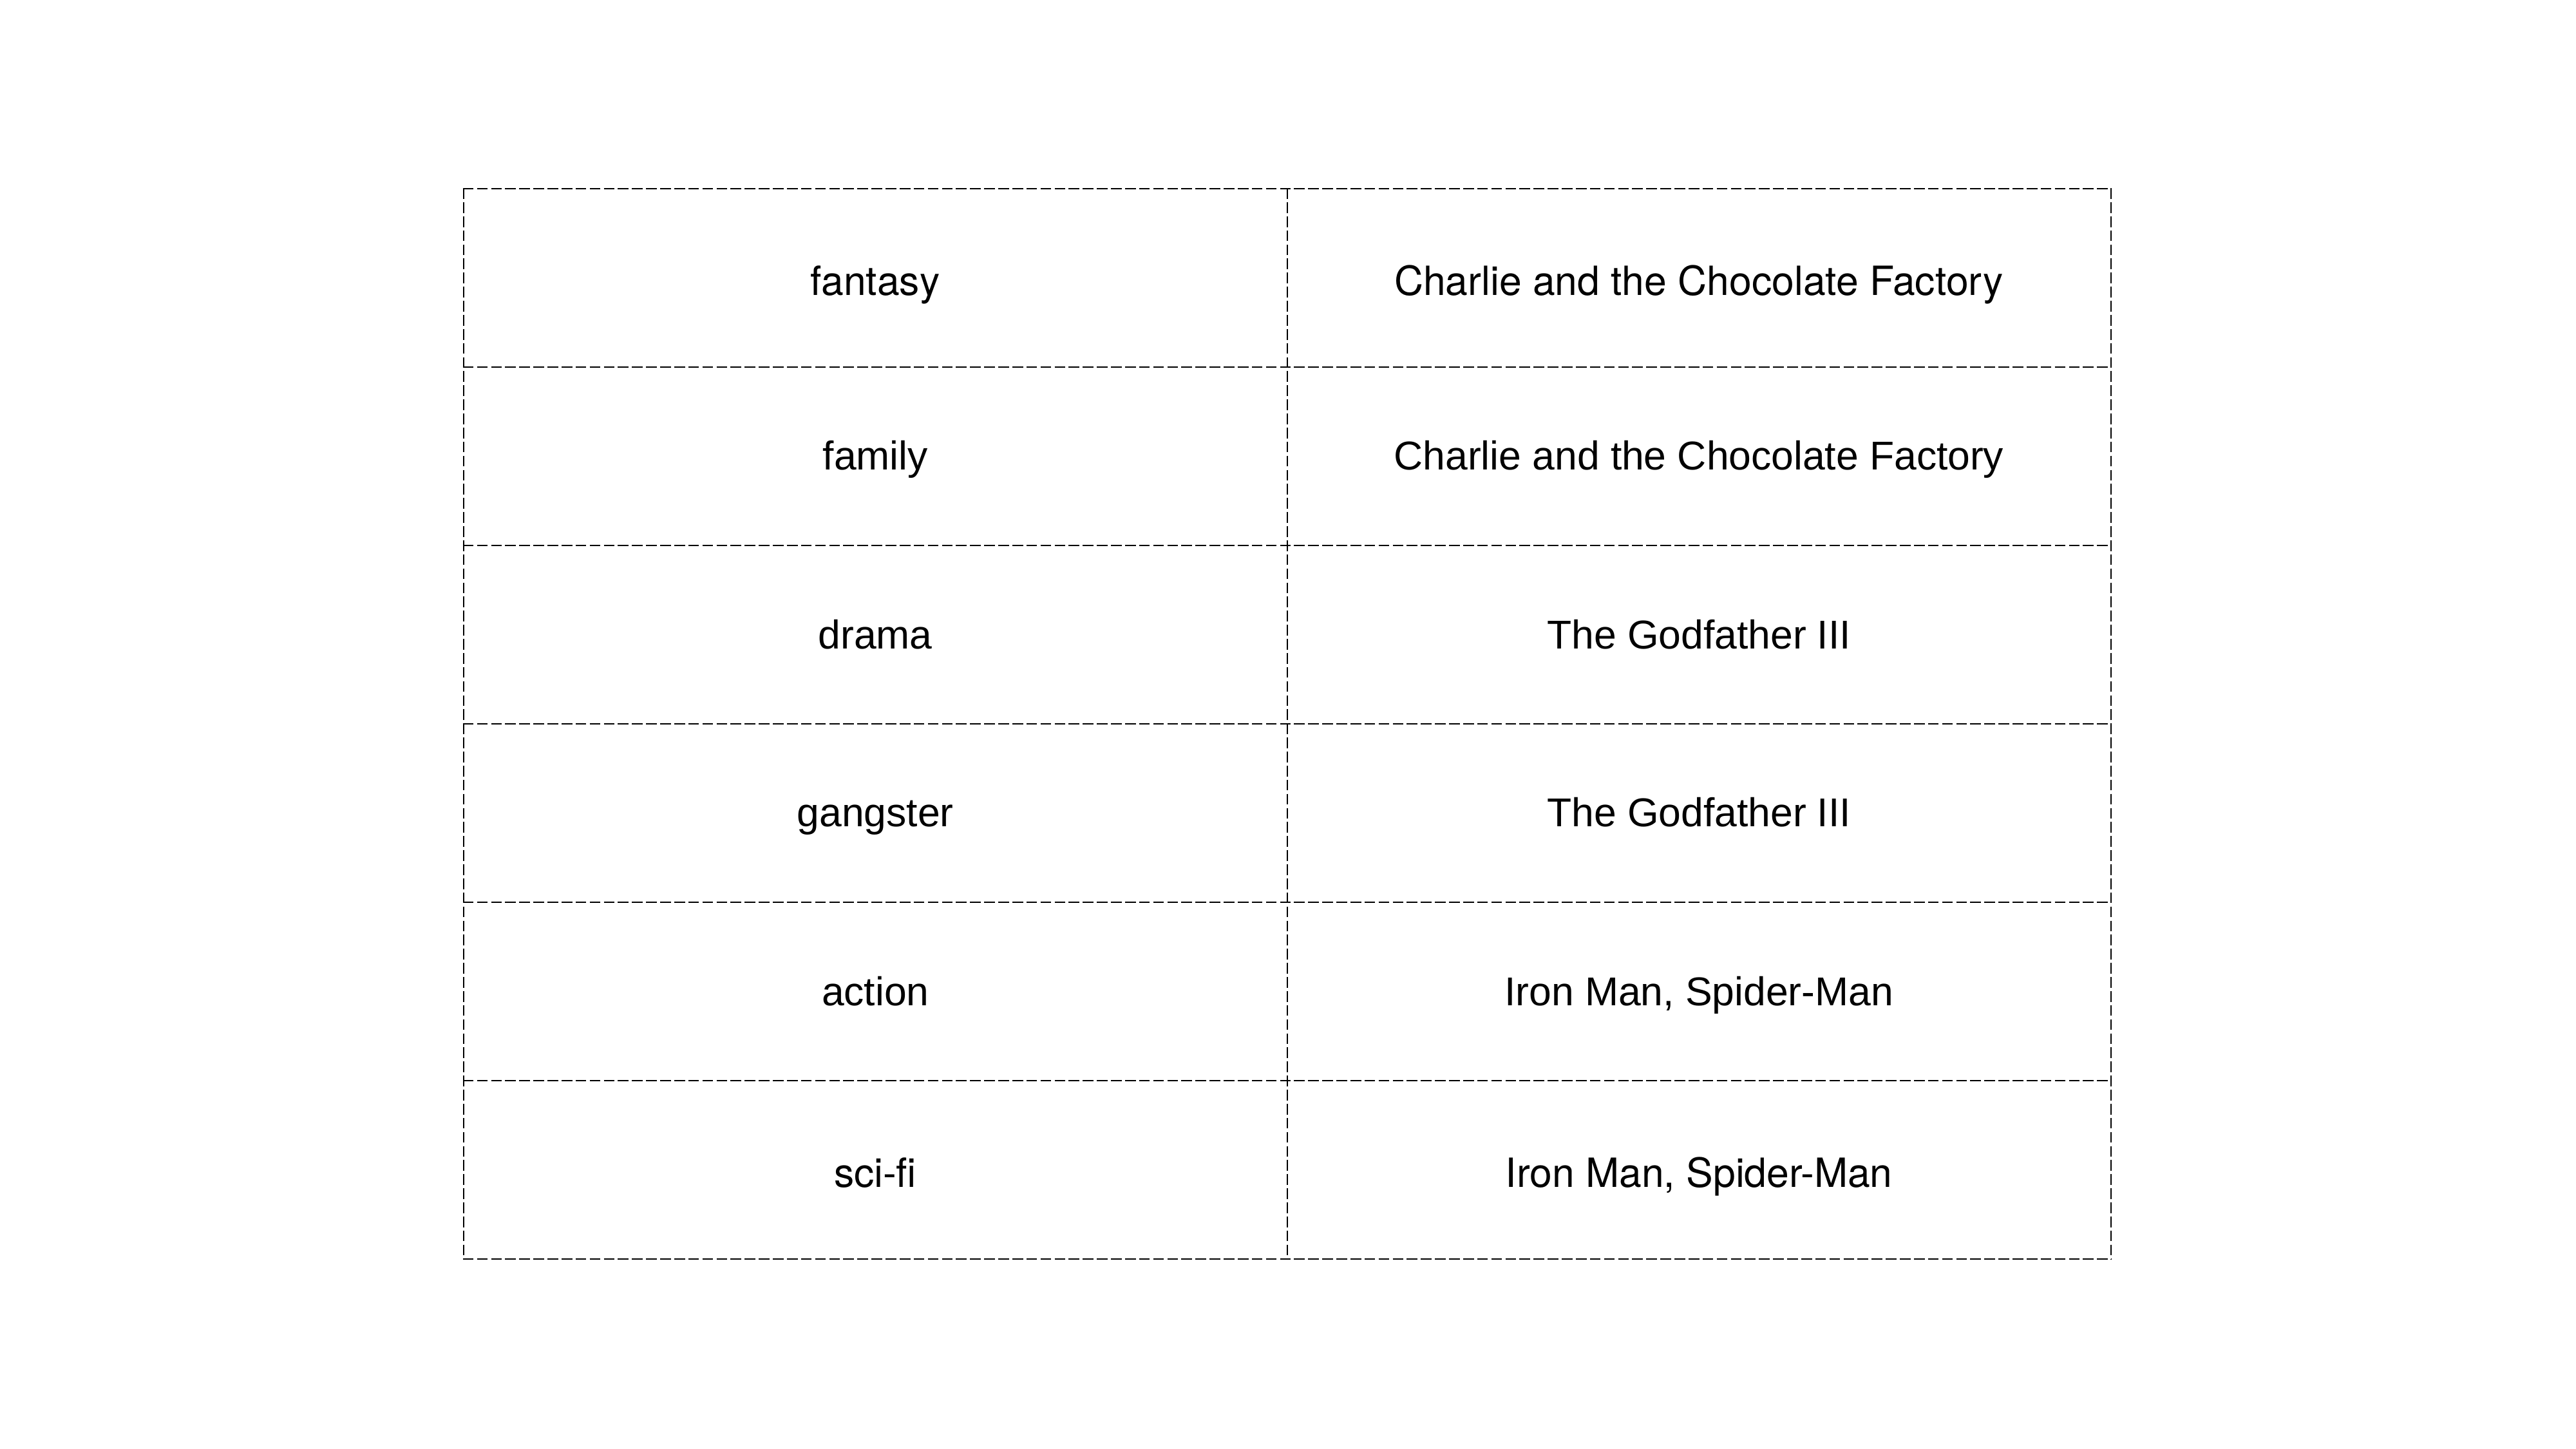

| fantasy | Charlie and the Chocolate Factory |
| --- | --- |
| family | Charlie and the Chocolate Factory |
| drama | The Godfather III |
| gangster | The Godfather III |
| action | Iron Man, Spider-Man |
| sci-fi | Iron Man, Spider-Man |